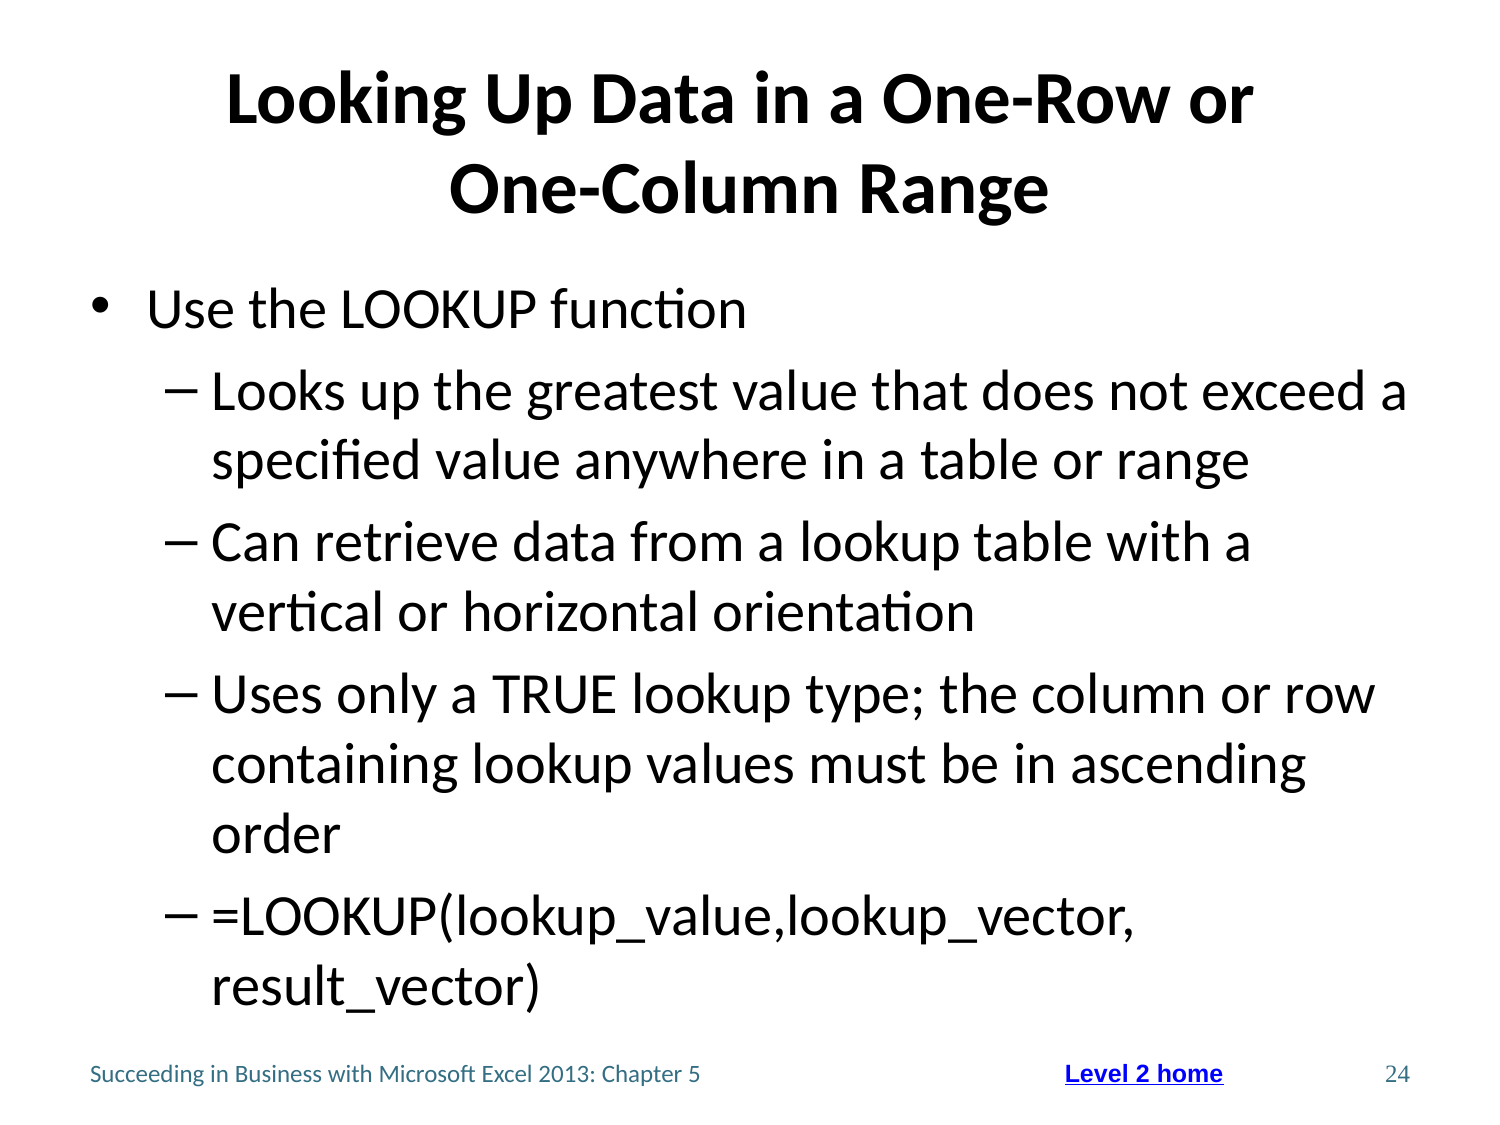

# Looking Up Data in a One-Row or One-Column Range
Use the LOOKUP function
Looks up the greatest value that does not exceed a specified value anywhere in a table or range
Can retrieve data from a lookup table with a vertical or horizontal orientation
Uses only a TRUE lookup type; the column or row containing lookup values must be in ascending order
=LOOKUP(lookup_value,lookup_vector,
result_vector)
Succeeding in Business with Microsoft Excel 2013: Chapter 5
24
Level 2 home